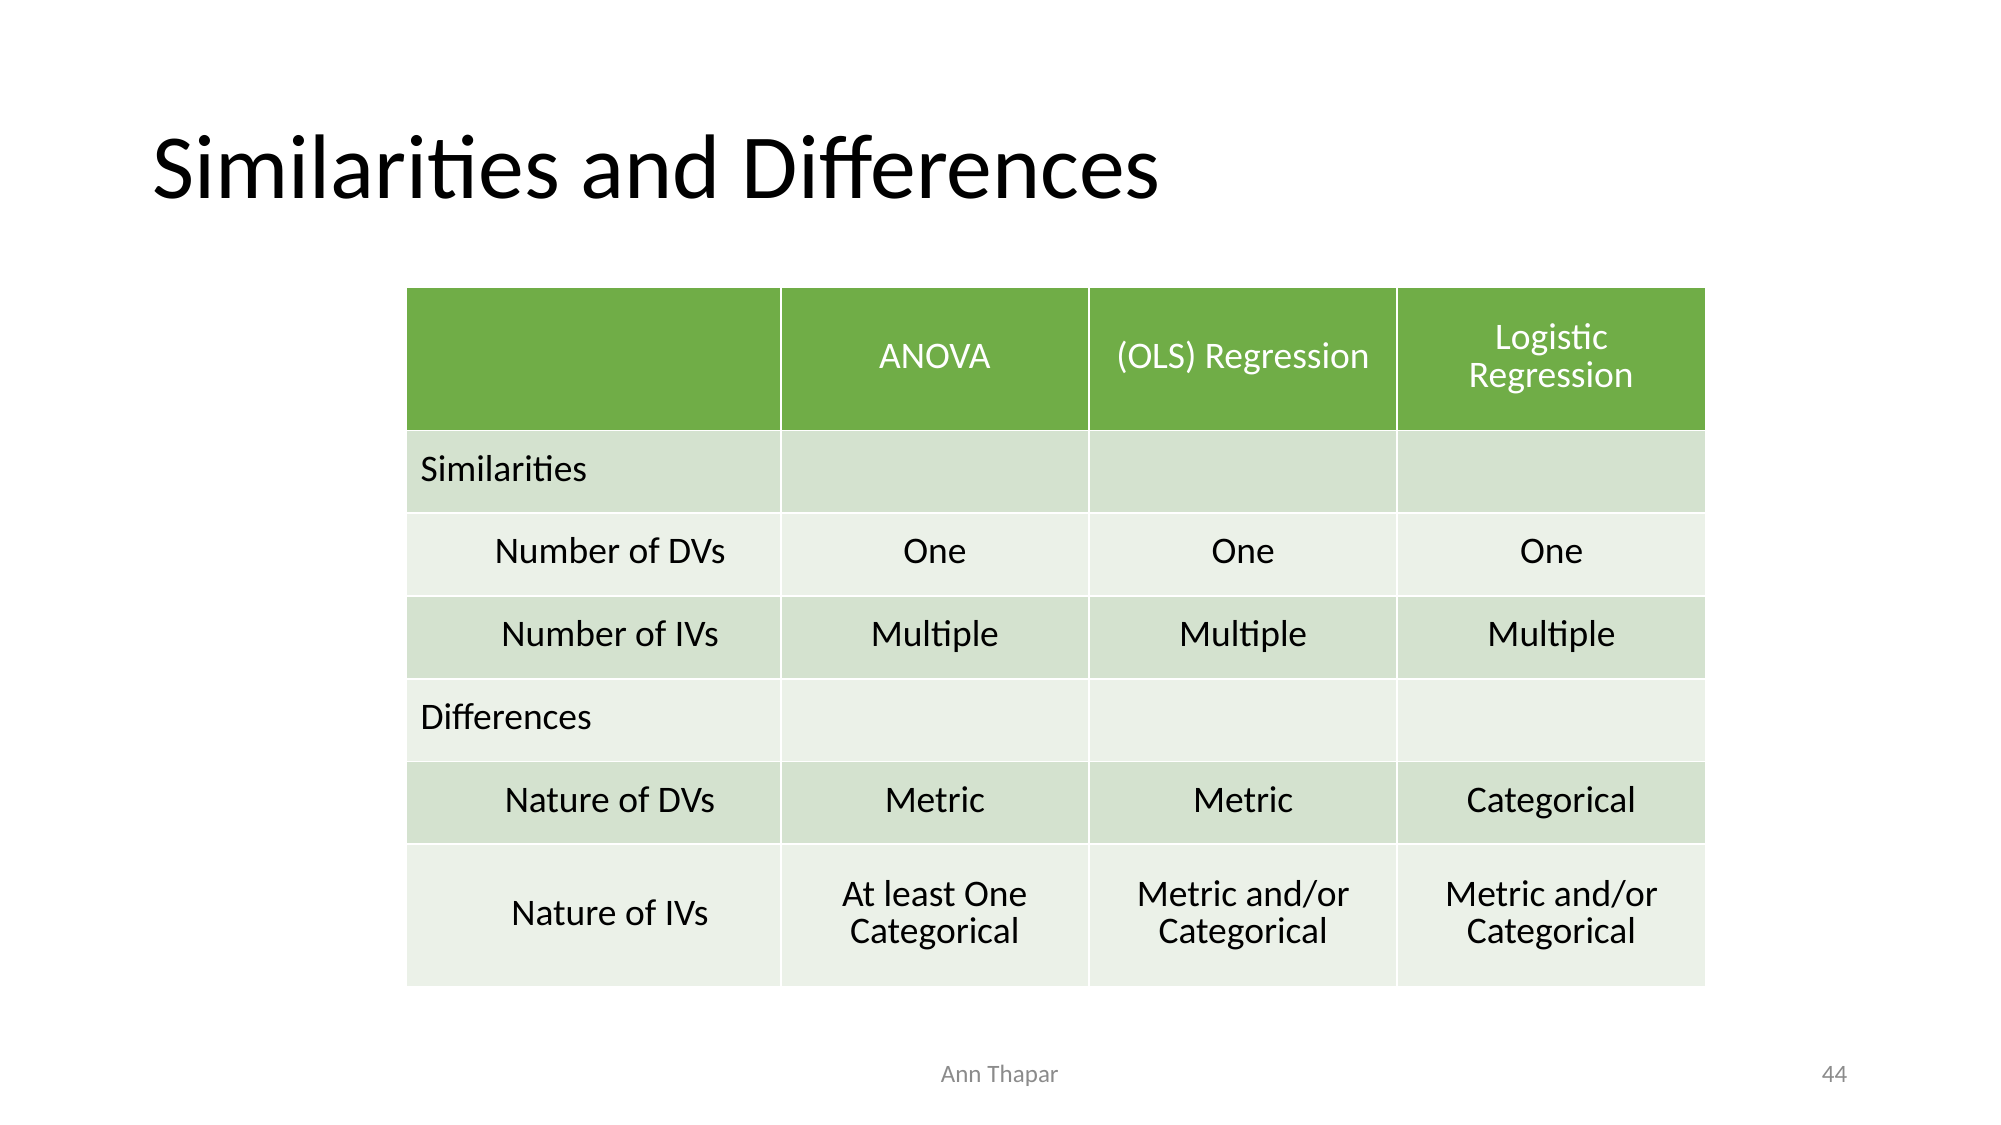

# Similarities and Differences
|  | ANOVA | (OLS) Regression | Logistic Regression |
| --- | --- | --- | --- |
| Similarities |  |  |  |
| Number of DVs | One | One | One |
| Number of IVs | Multiple | Multiple | Multiple |
| Differences |  |  |  |
| Nature of DVs | Metric | Metric | Categorical |
| Nature of IVs | At least One Categorical | Metric and/or Categorical | Metric and/or Categorical |
Ann Thapar
44